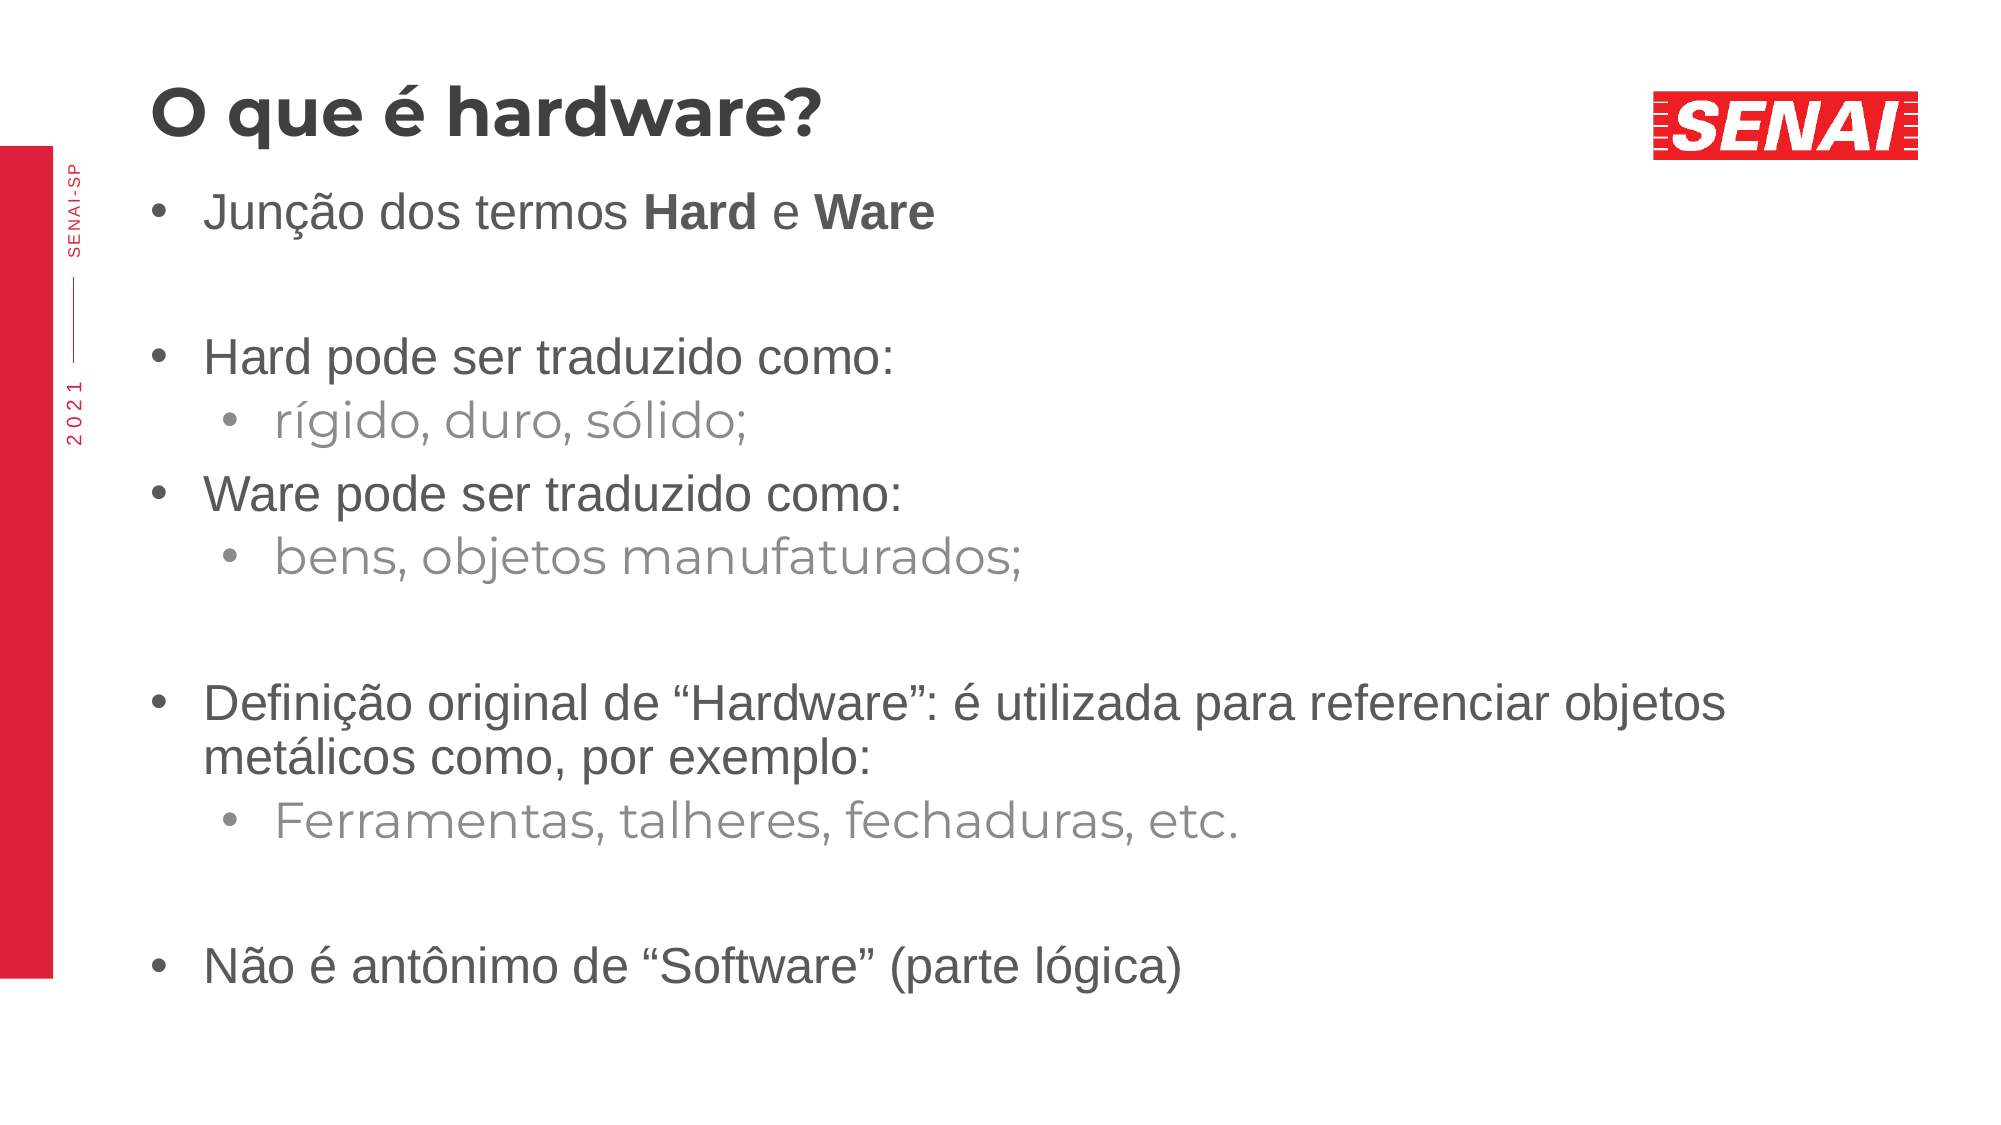

# O que é hardware?
Junção dos termos Hard e Ware

Hard pode ser traduzido como:
rígido, duro, sólido;
Ware pode ser traduzido como:
bens, objetos manufaturados;

Definição original de “Hardware”: é utilizada para referenciar objetos metálicos como, por exemplo:
Ferramentas, talheres, fechaduras, etc.

Não é antônimo de “Software” (parte lógica)